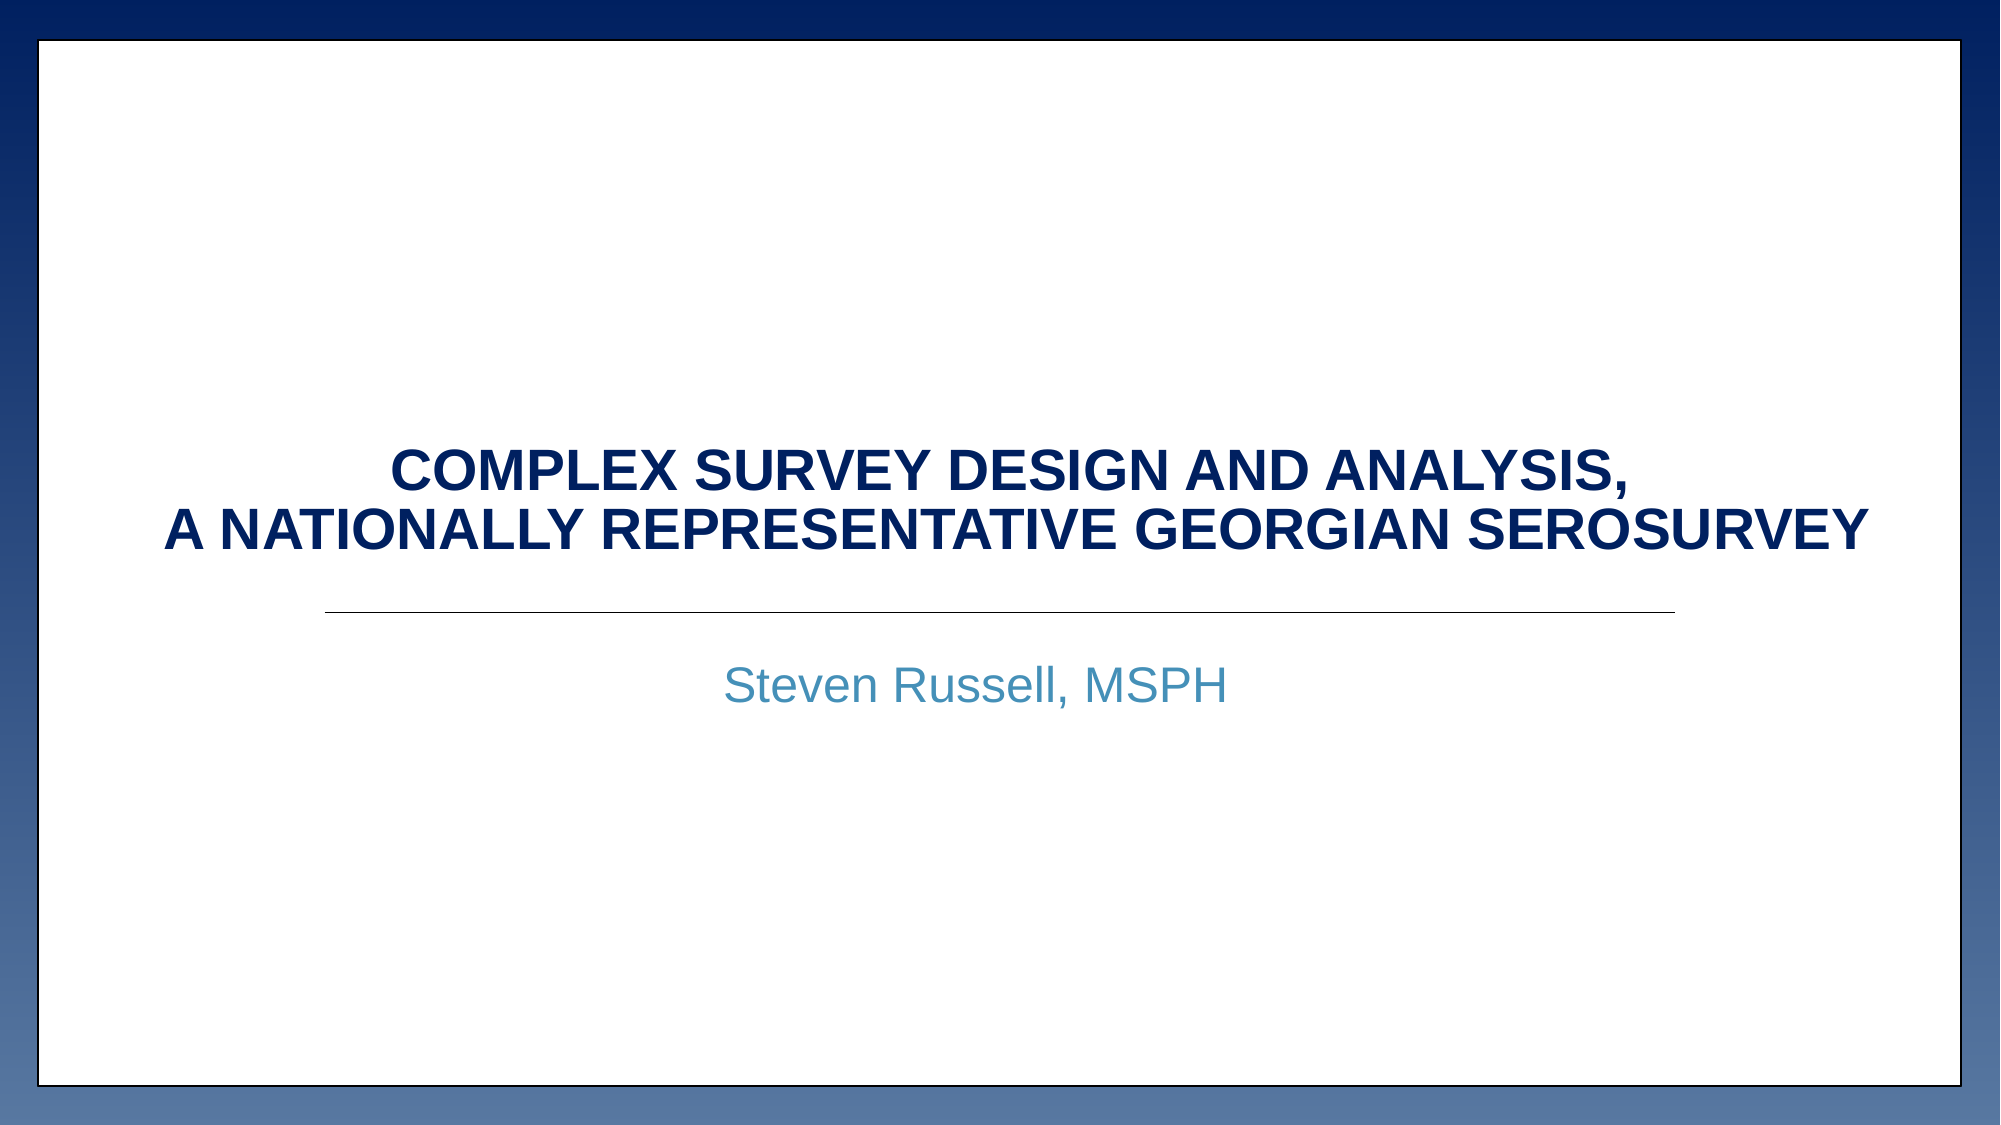

# Complex Survey Design AND Analysis, a Nationally Representative Georgian Serosurvey

Steven Russell, MSPH